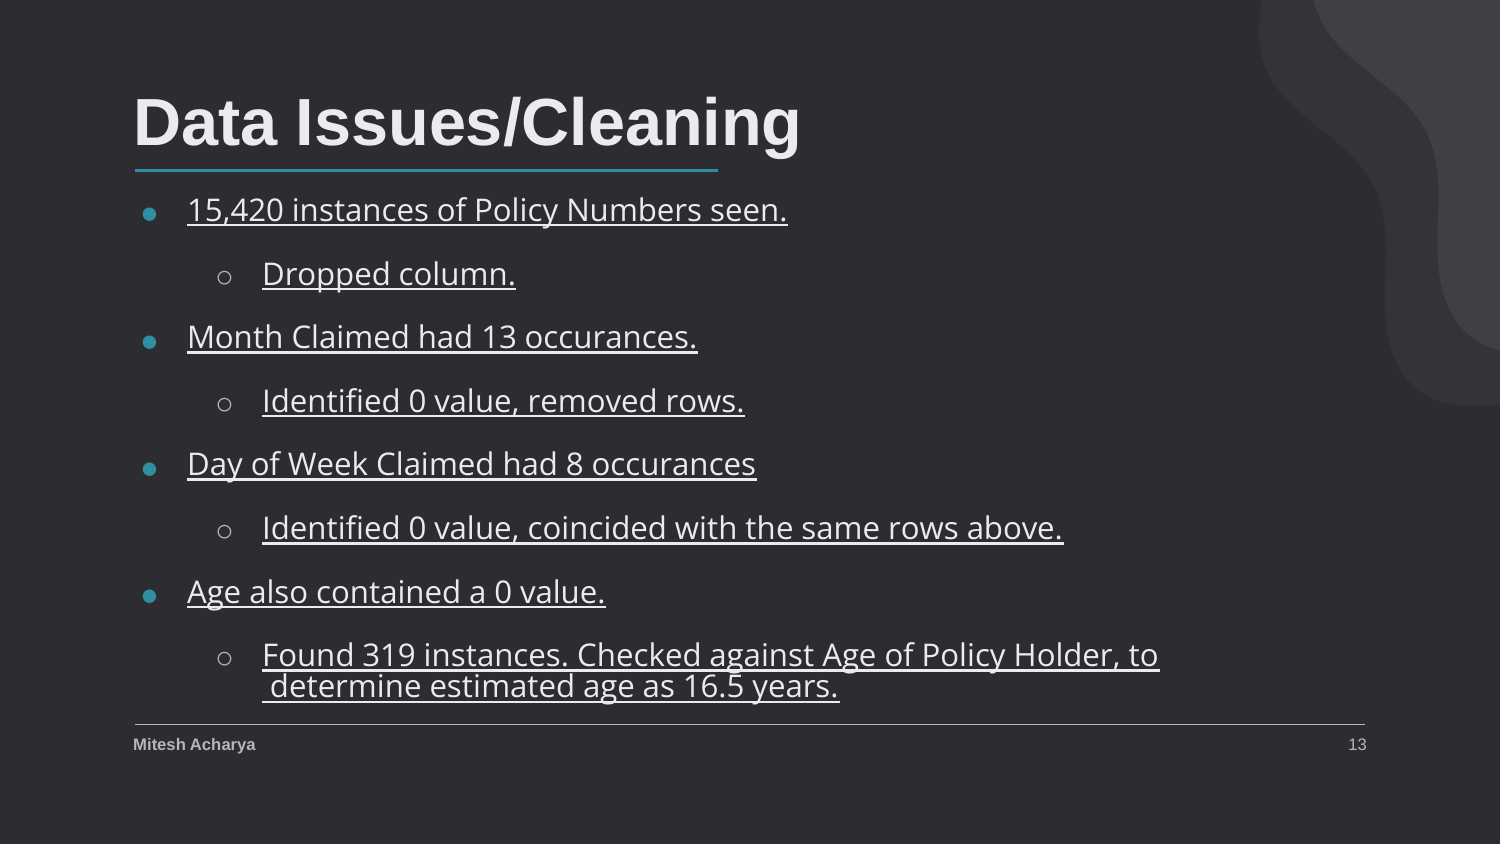

# Data Issues/Cleaning
15,420 instances of Policy Numbers seen.
Dropped column.
Month Claimed had 13 occurances.
Identified 0 value, removed rows.
Day of Week Claimed had 8 occurances
Identified 0 value, coincided with the same rows above.
Age also contained a 0 value.
Found 319 instances. Checked against Age of Policy Holder, to determine estimated age as 16.5 years.

Mitesh Acharya
13